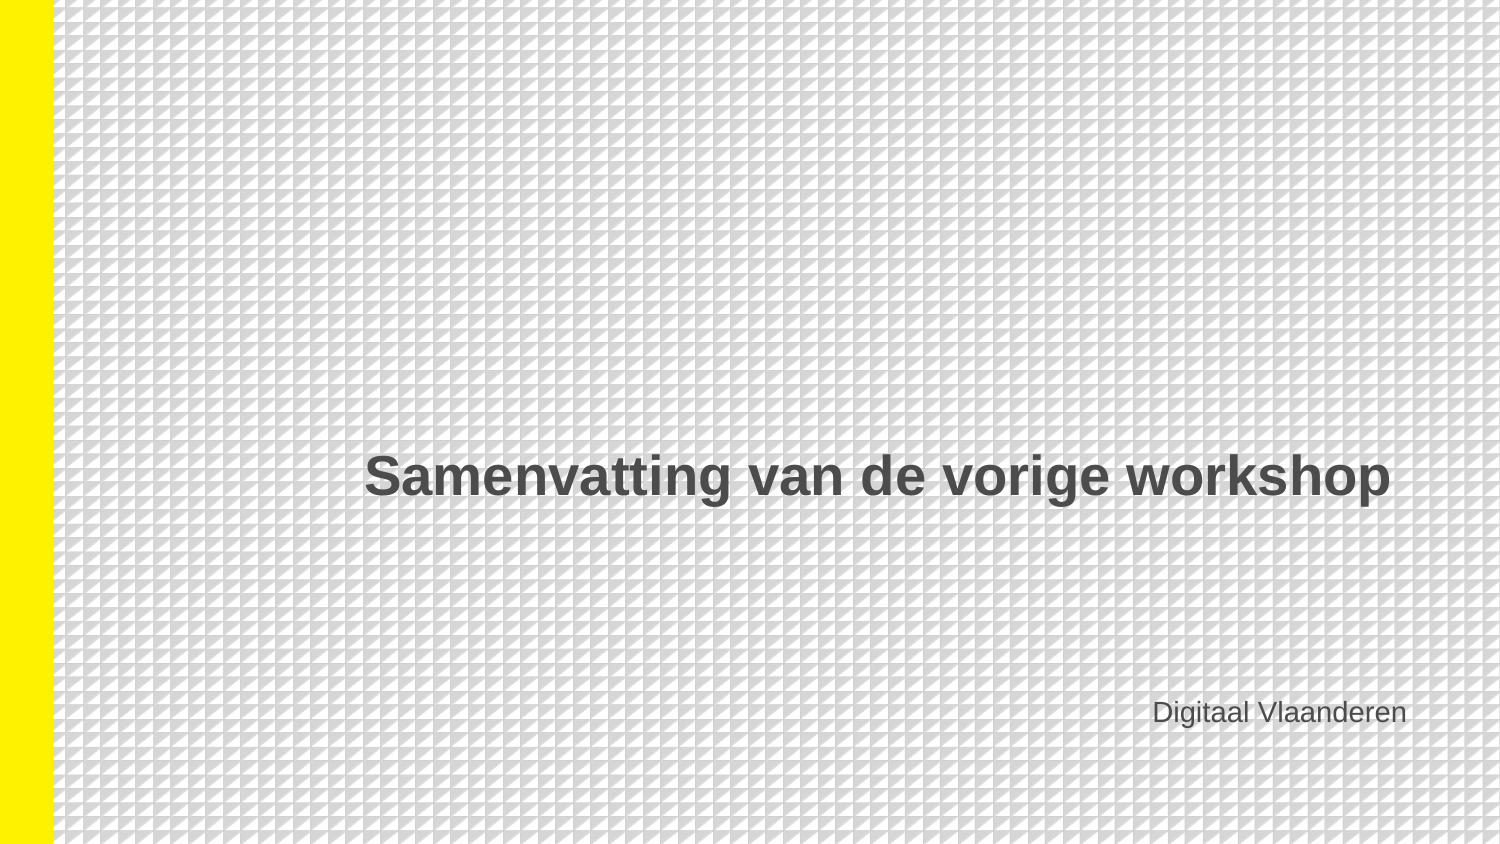

# Samenvatting van de vorige workshop

Digitaal Vlaanderen